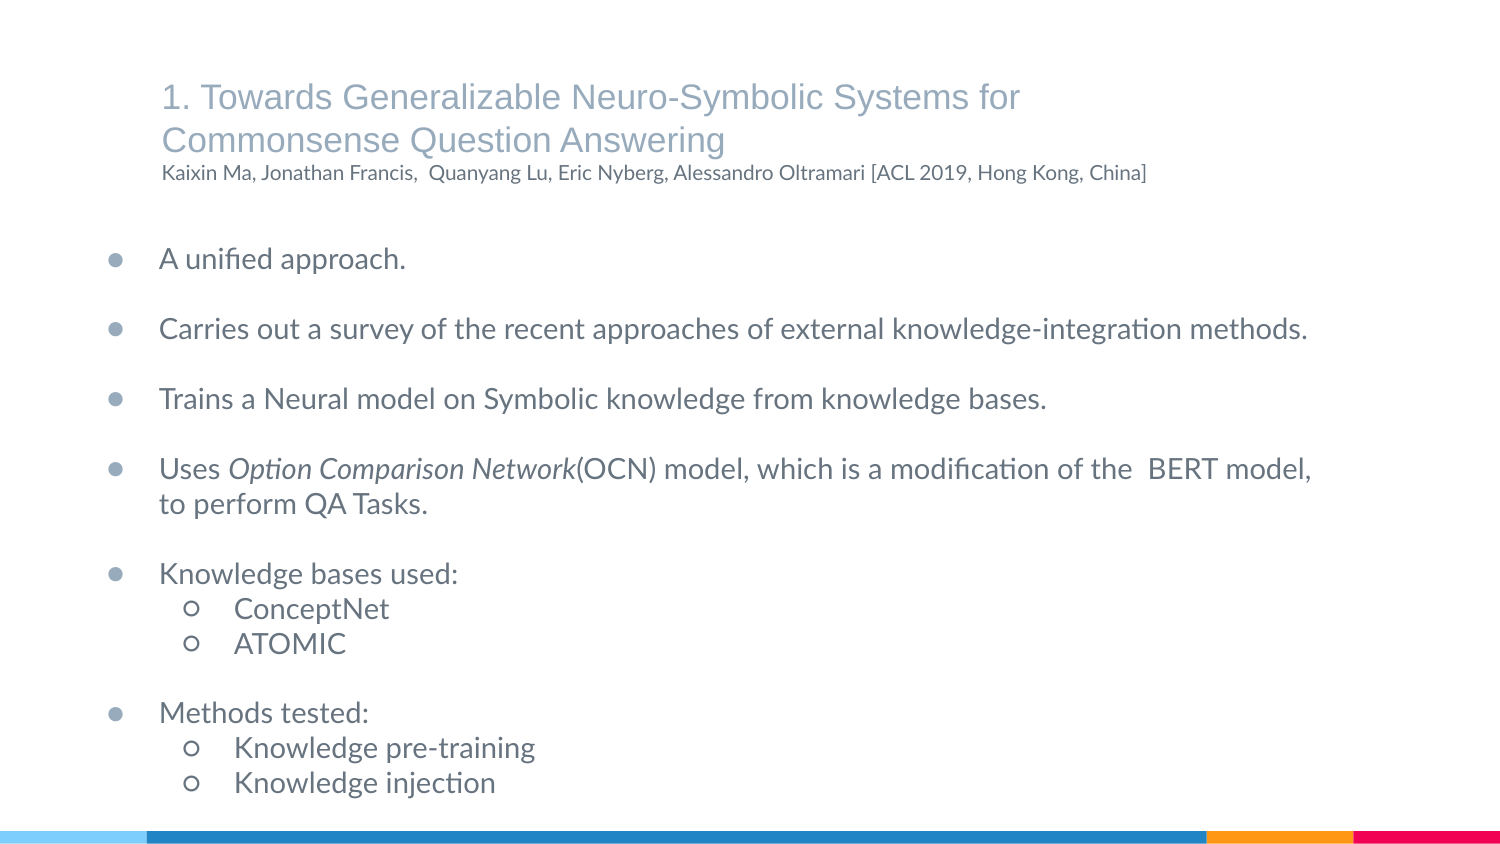

# 1. Towards Generalizable Neuro-Symbolic Systems for Commonsense Question Answering Kaixin Ma, Jonathan Francis,  Quanyang Lu, Eric Nyberg, Alessandro Oltramari [ACL 2019, Hong Kong, China]
A unified approach.
Carries out a survey of the recent approaches of external knowledge-integration methods.
Trains a Neural model on Symbolic knowledge from knowledge bases.
Uses Option Comparison Network(OCN) model, which is a modification of the  BERT model, to perform QA Tasks.
Knowledge bases used:
ConceptNet
ATOMIC
Methods tested:
Knowledge pre-training
Knowledge injection